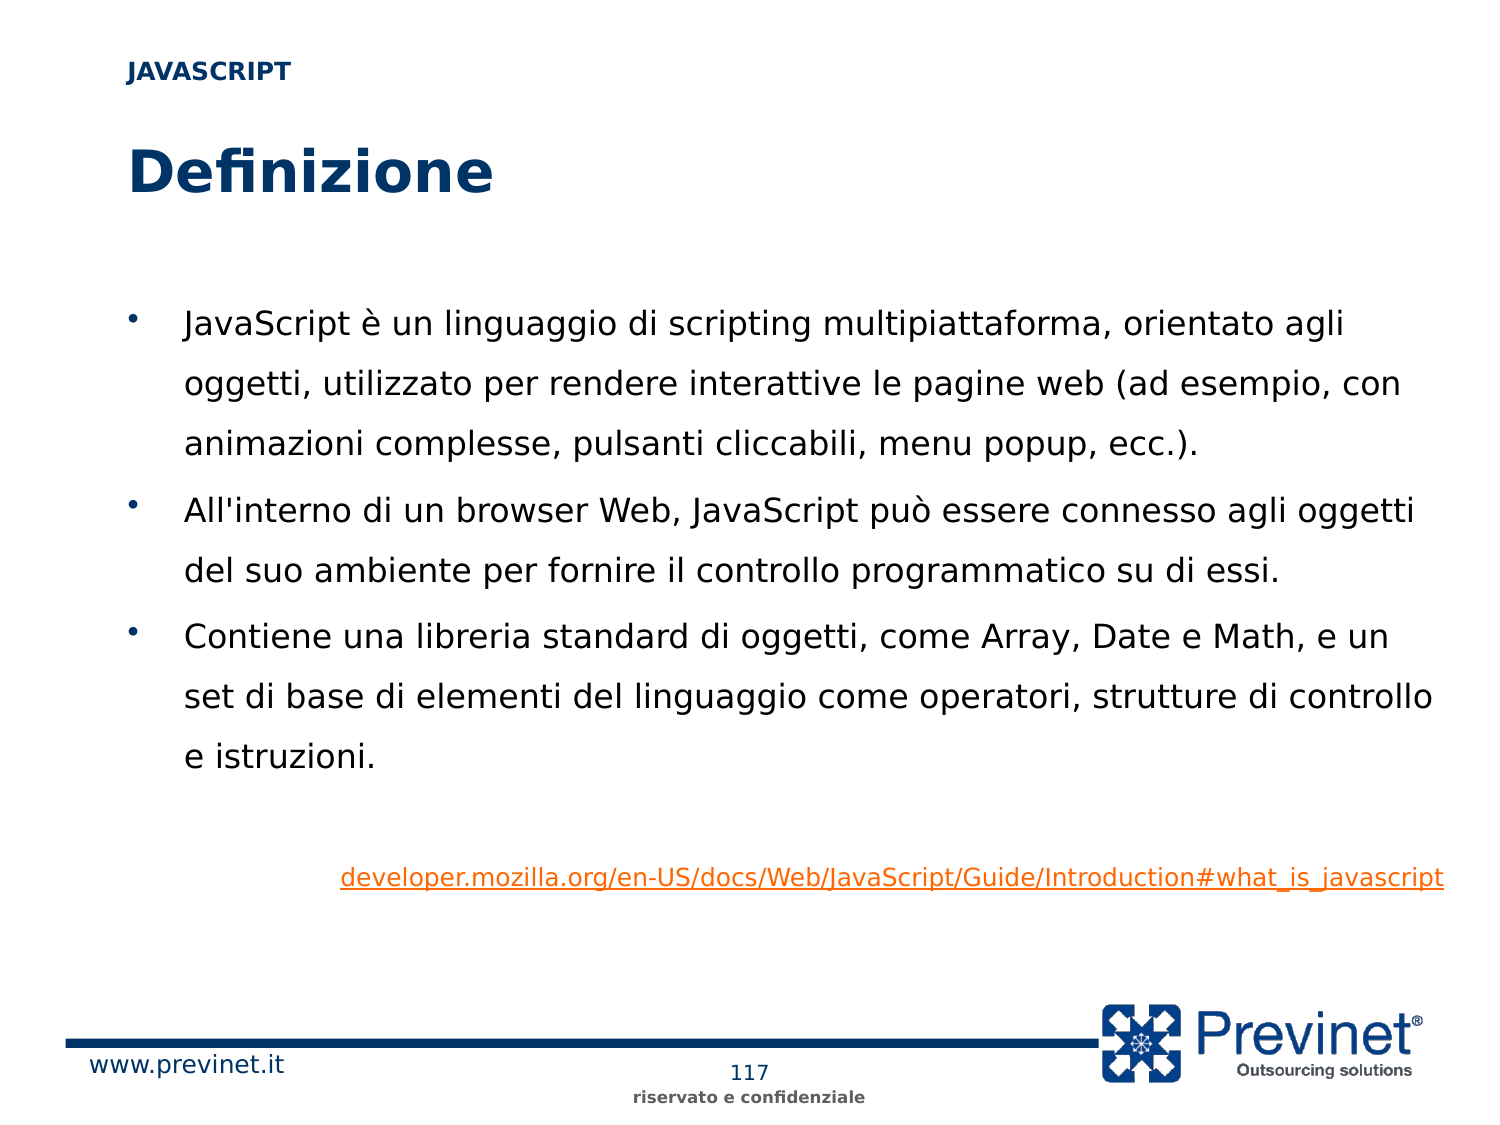

JavaScript
# Definizione
JavaScript è un linguaggio di scripting multipiattaforma, orientato agli oggetti, utilizzato per rendere interattive le pagine web (ad esempio, con animazioni complesse, pulsanti cliccabili, menu popup, ecc.).
All'interno di un browser Web, JavaScript può essere connesso agli oggetti del suo ambiente per fornire il controllo programmatico su di essi.
Contiene una libreria standard di oggetti, come Array, Date e Math, e un set di base di elementi del linguaggio come operatori, strutture di controllo e istruzioni.

developer.mozilla.org/en-US/docs/Web/JavaScript/Guide/Introduction#what_is_javascript